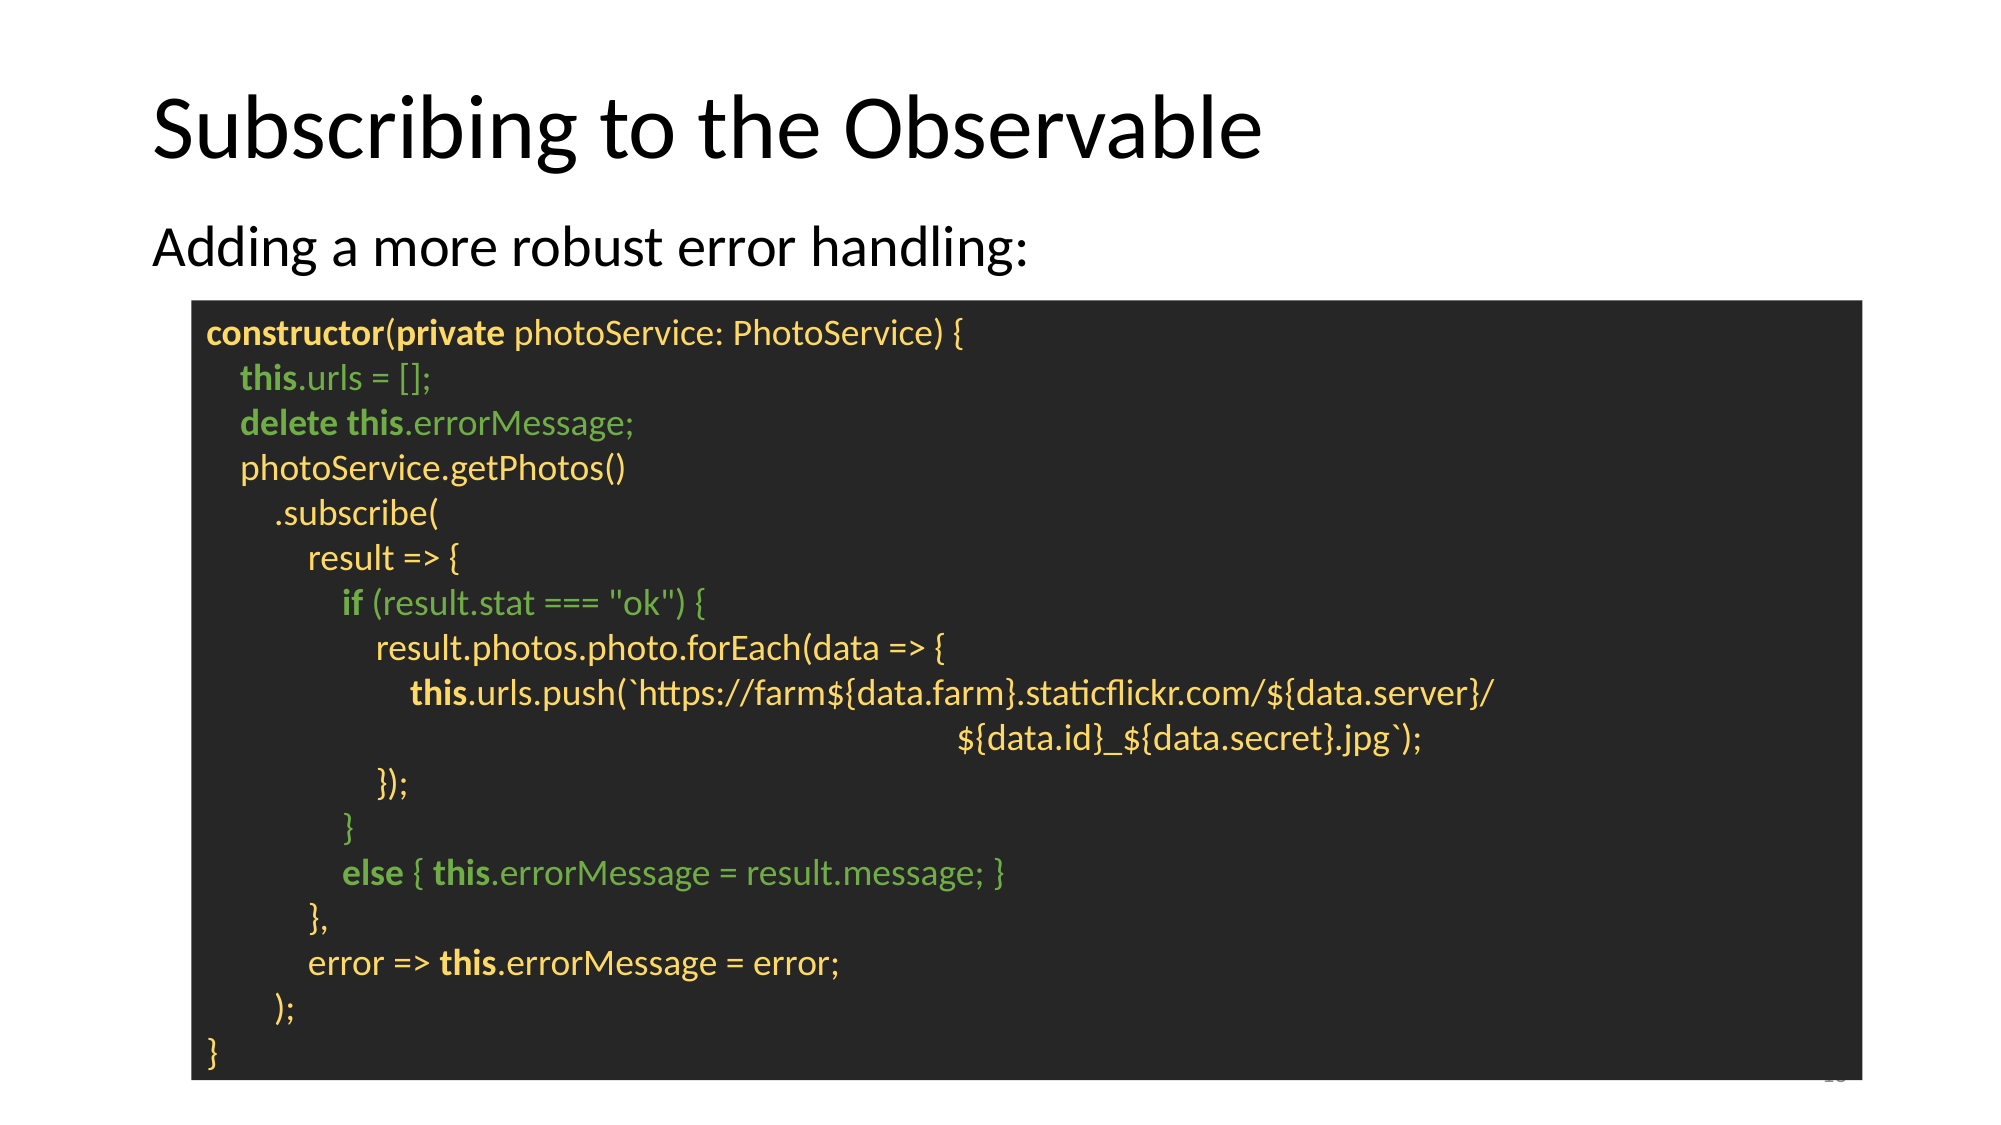

# Subscribing to the Observable
Adding a more robust error handling:
constructor(private photoService: PhotoService) {
    this.urls = [];
    delete this.errorMessage;
    photoService.getPhotos()
        .subscribe(
            result => {
                if (result.stat === "ok") {
                    result.photos.photo.forEach(data => {
                        this.urls.push(`https://farm${data.farm}.staticflickr.com/${data.server}/
					${data.id}_${data.secret}.jpg`);
                    });
                }
                else { this.errorMessage = result.message; }
            },
            error => this.errorMessage = error;
        );
}
18